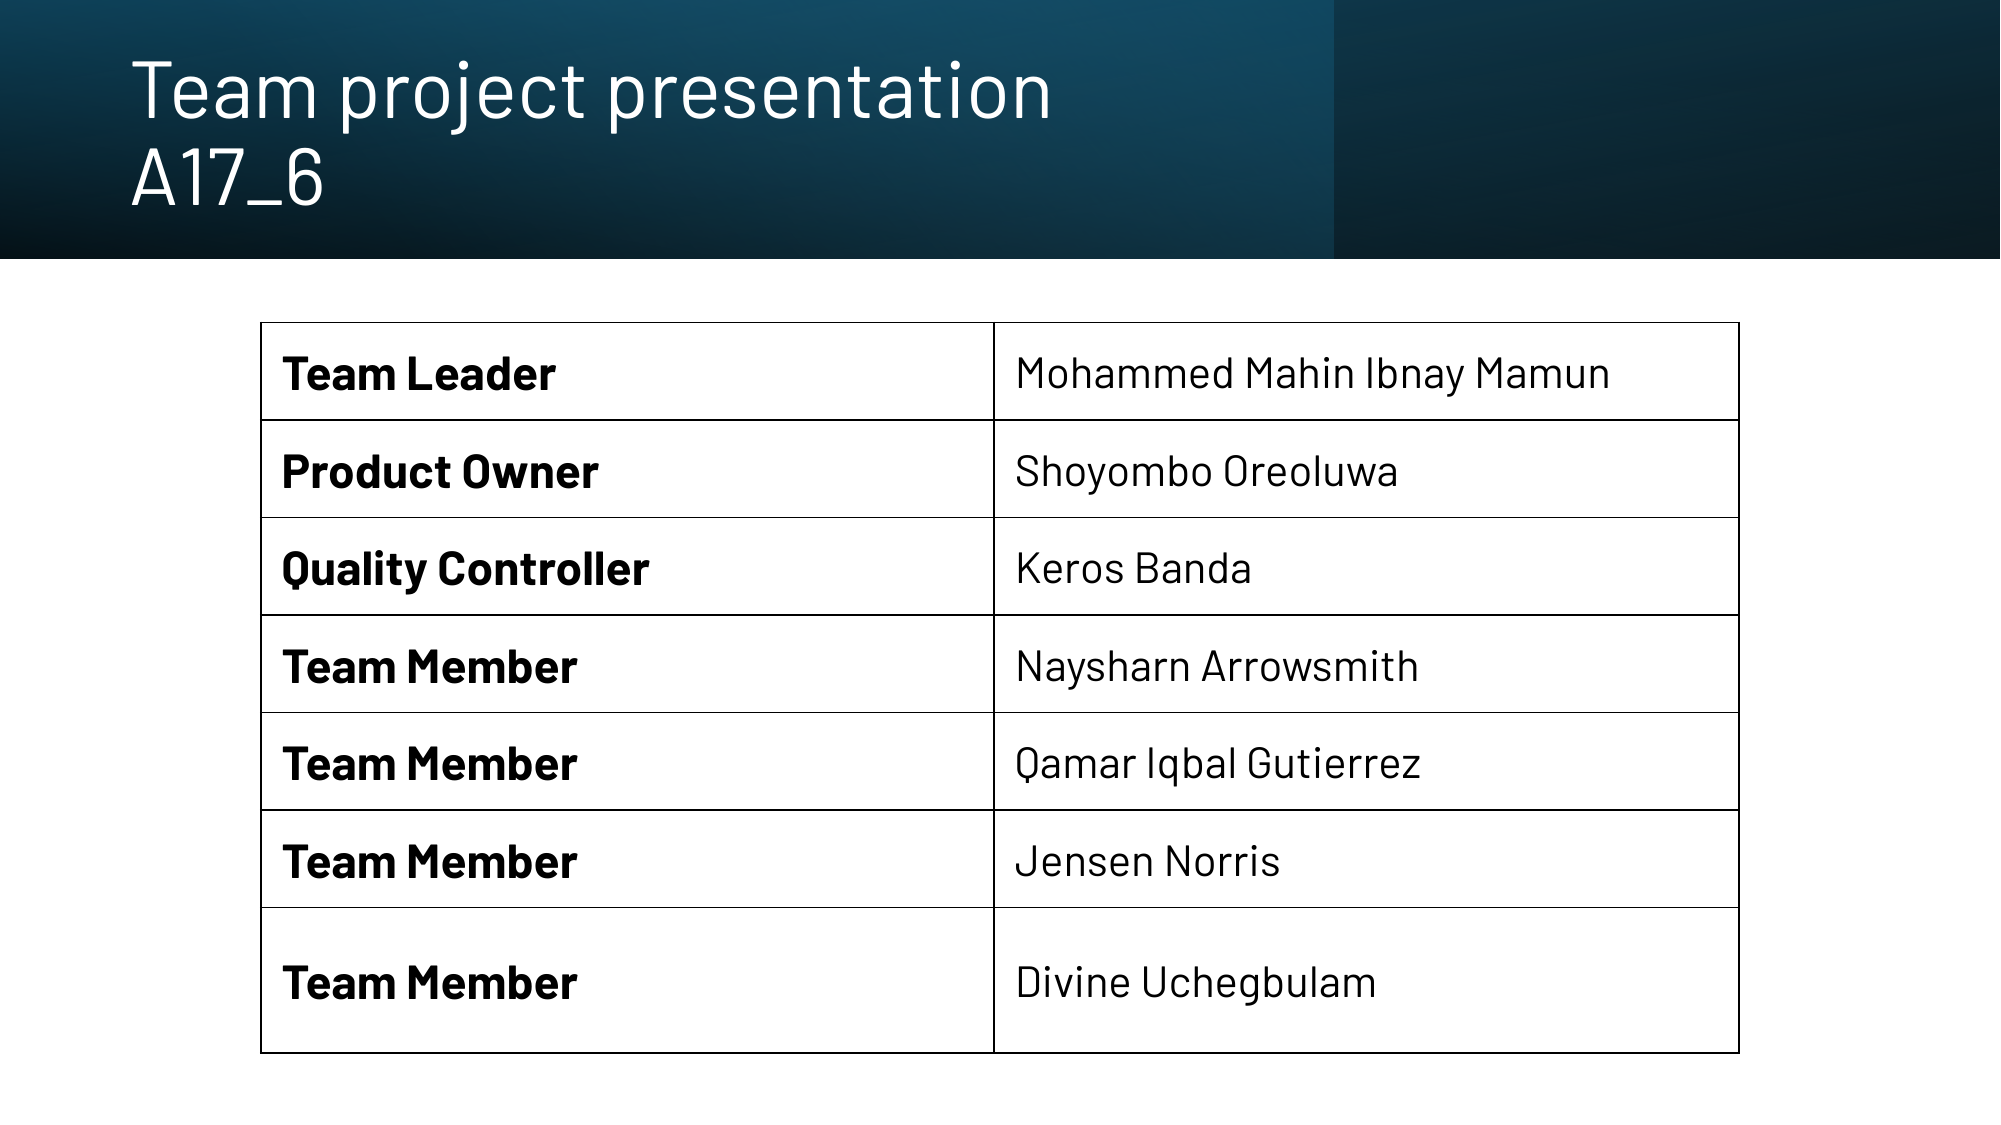

# Team project presentation A17_6
| Team Leader | Mohammed Mahin Ibnay Mamun |
| --- | --- |
| Product Owner | Shoyombo Oreoluwa |
| Quality Controller | Keros Banda |
| Team Member | Naysharn Arrowsmith |
| Team Member | Qamar Iqbal Gutierrez |
| Team Member | Jensen Norris |
| Team Member | Divine Uchegbulam |